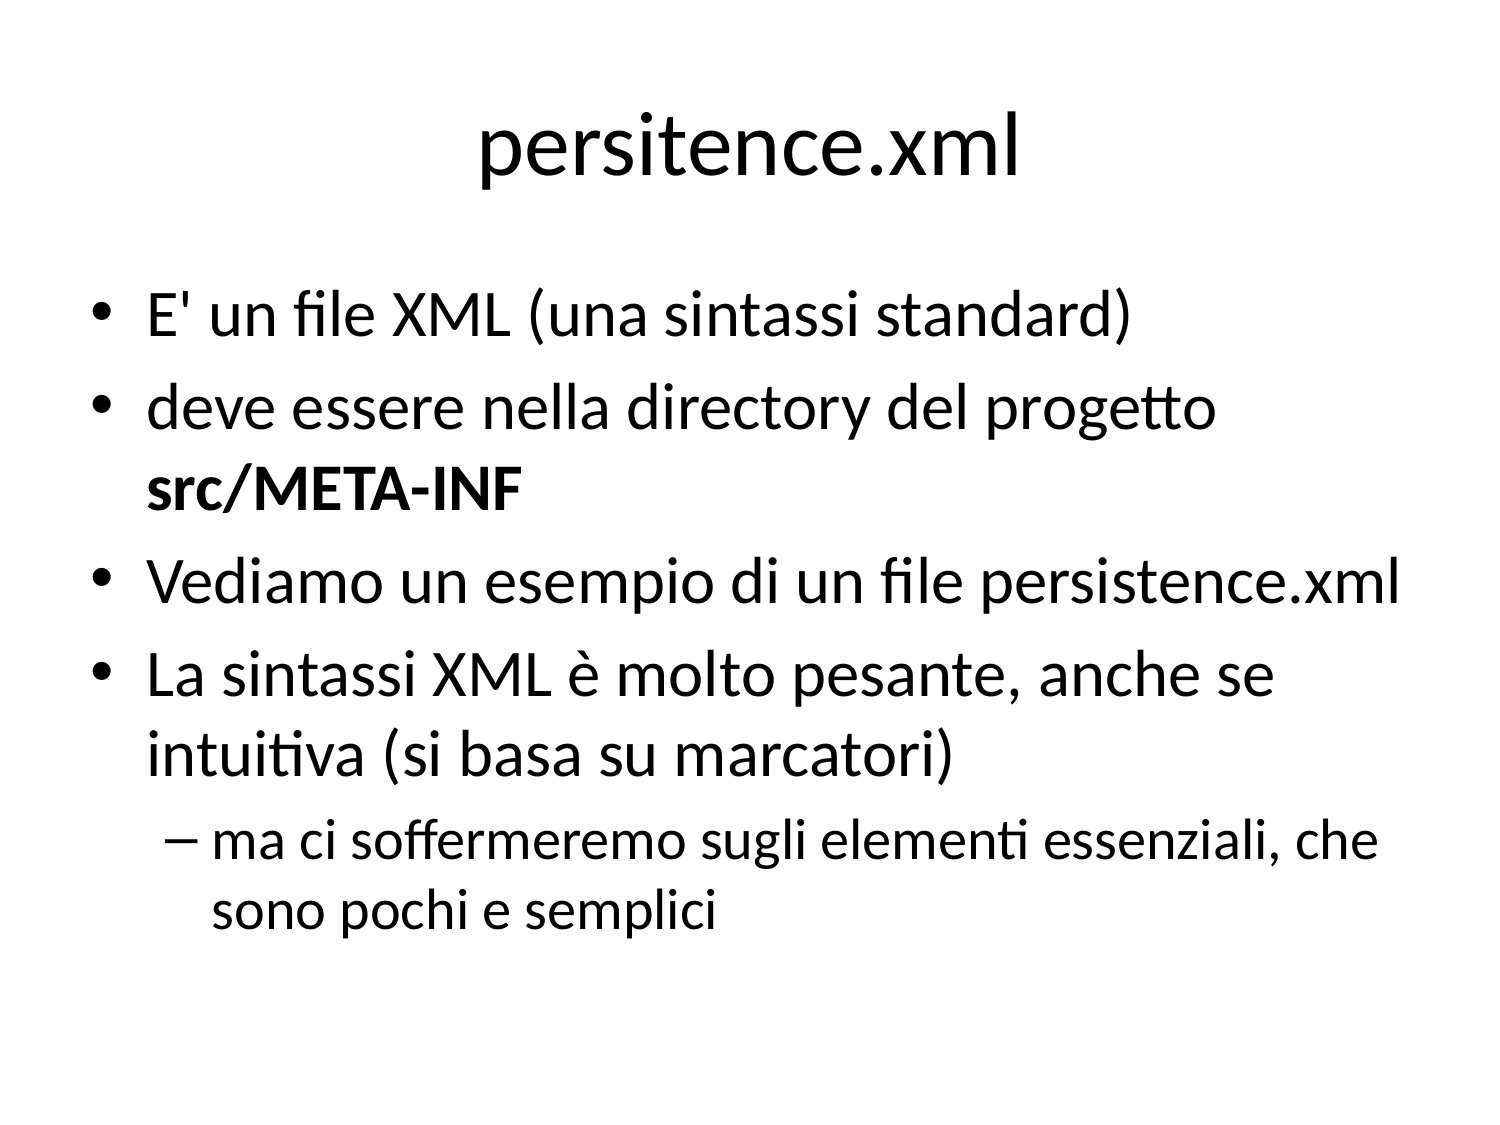

# persitence.xml
E' un file XML (una sintassi standard)
deve essere nella directory del progetto
src/META-INF
Vediamo un esempio di un file persistence.xml
La sintassi XML è molto pesante, anche se intuitiva (si basa su marcatori)
ma ci soffermeremo sugli elementi essenziali, che sono pochi e semplici